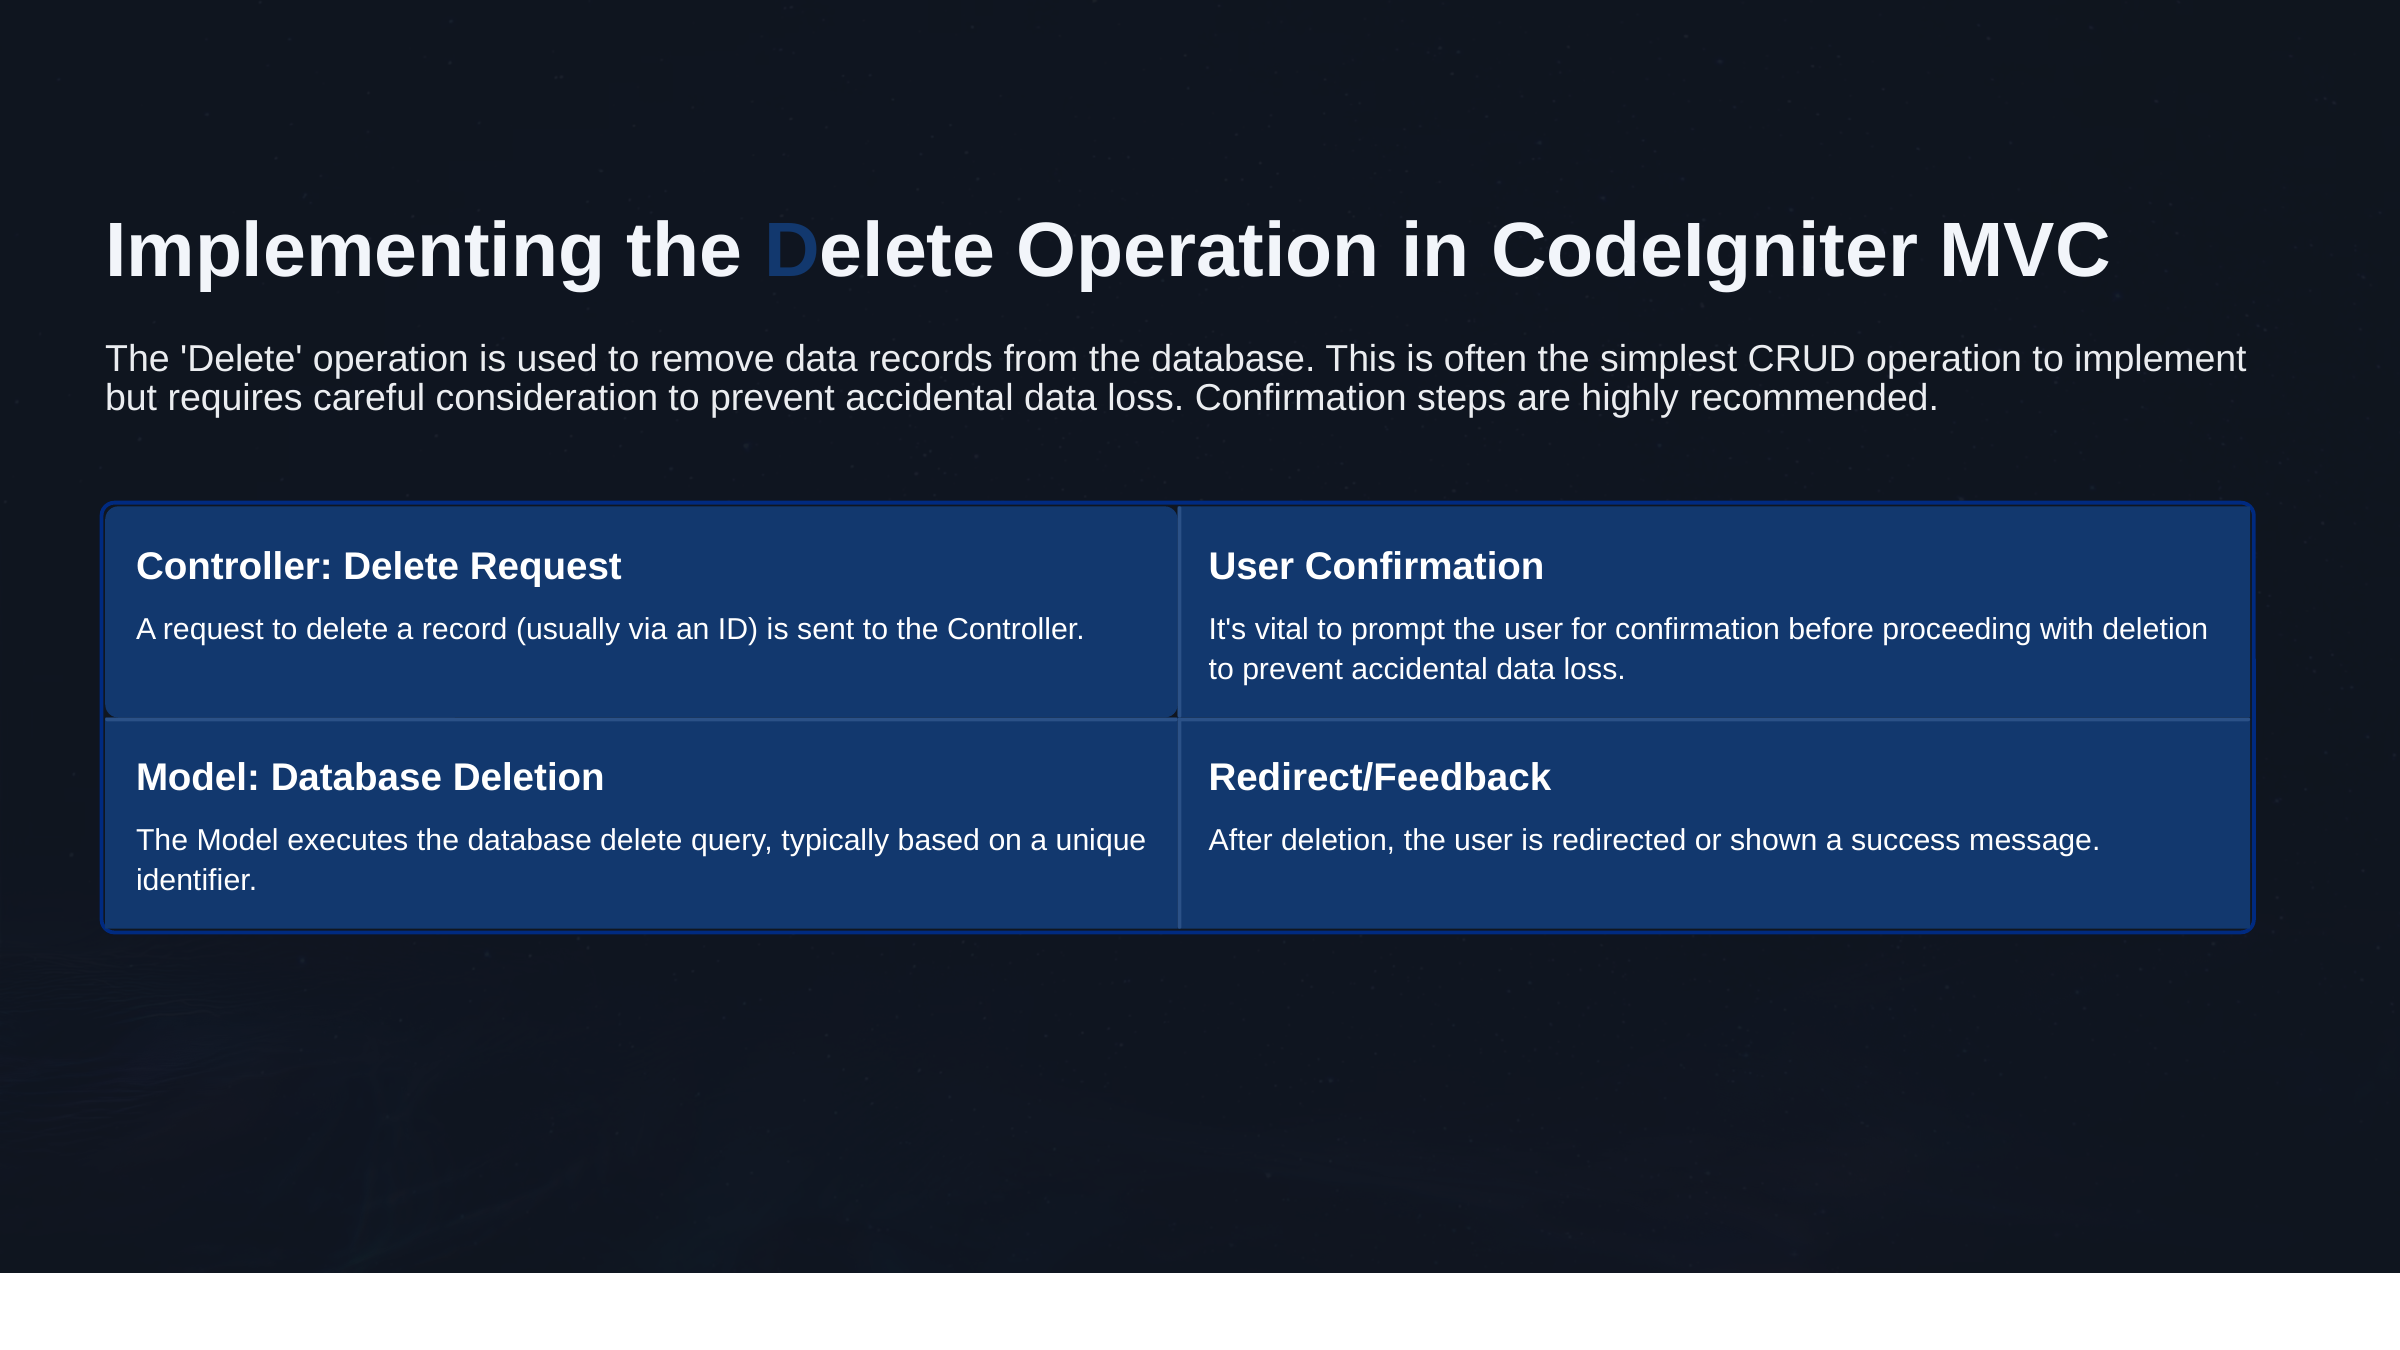

Implementing the Delete Operation in CodeIgniter MVC
The 'Delete' operation is used to remove data records from the database. This is often the simplest CRUD operation to implement but requires careful consideration to prevent accidental data loss. Confirmation steps are highly recommended.

Controller: Delete Request
User Confirmation
A request to delete a record (usually via an ID) is sent to the Controller.
It's vital to prompt the user for confirmation before proceeding with deletion to prevent accidental data loss.

Model: Database Deletion
Redirect/Feedback
The Model executes the database delete query, typically based on a unique identifier.
After deletion, the user is redirected or shown a success message.